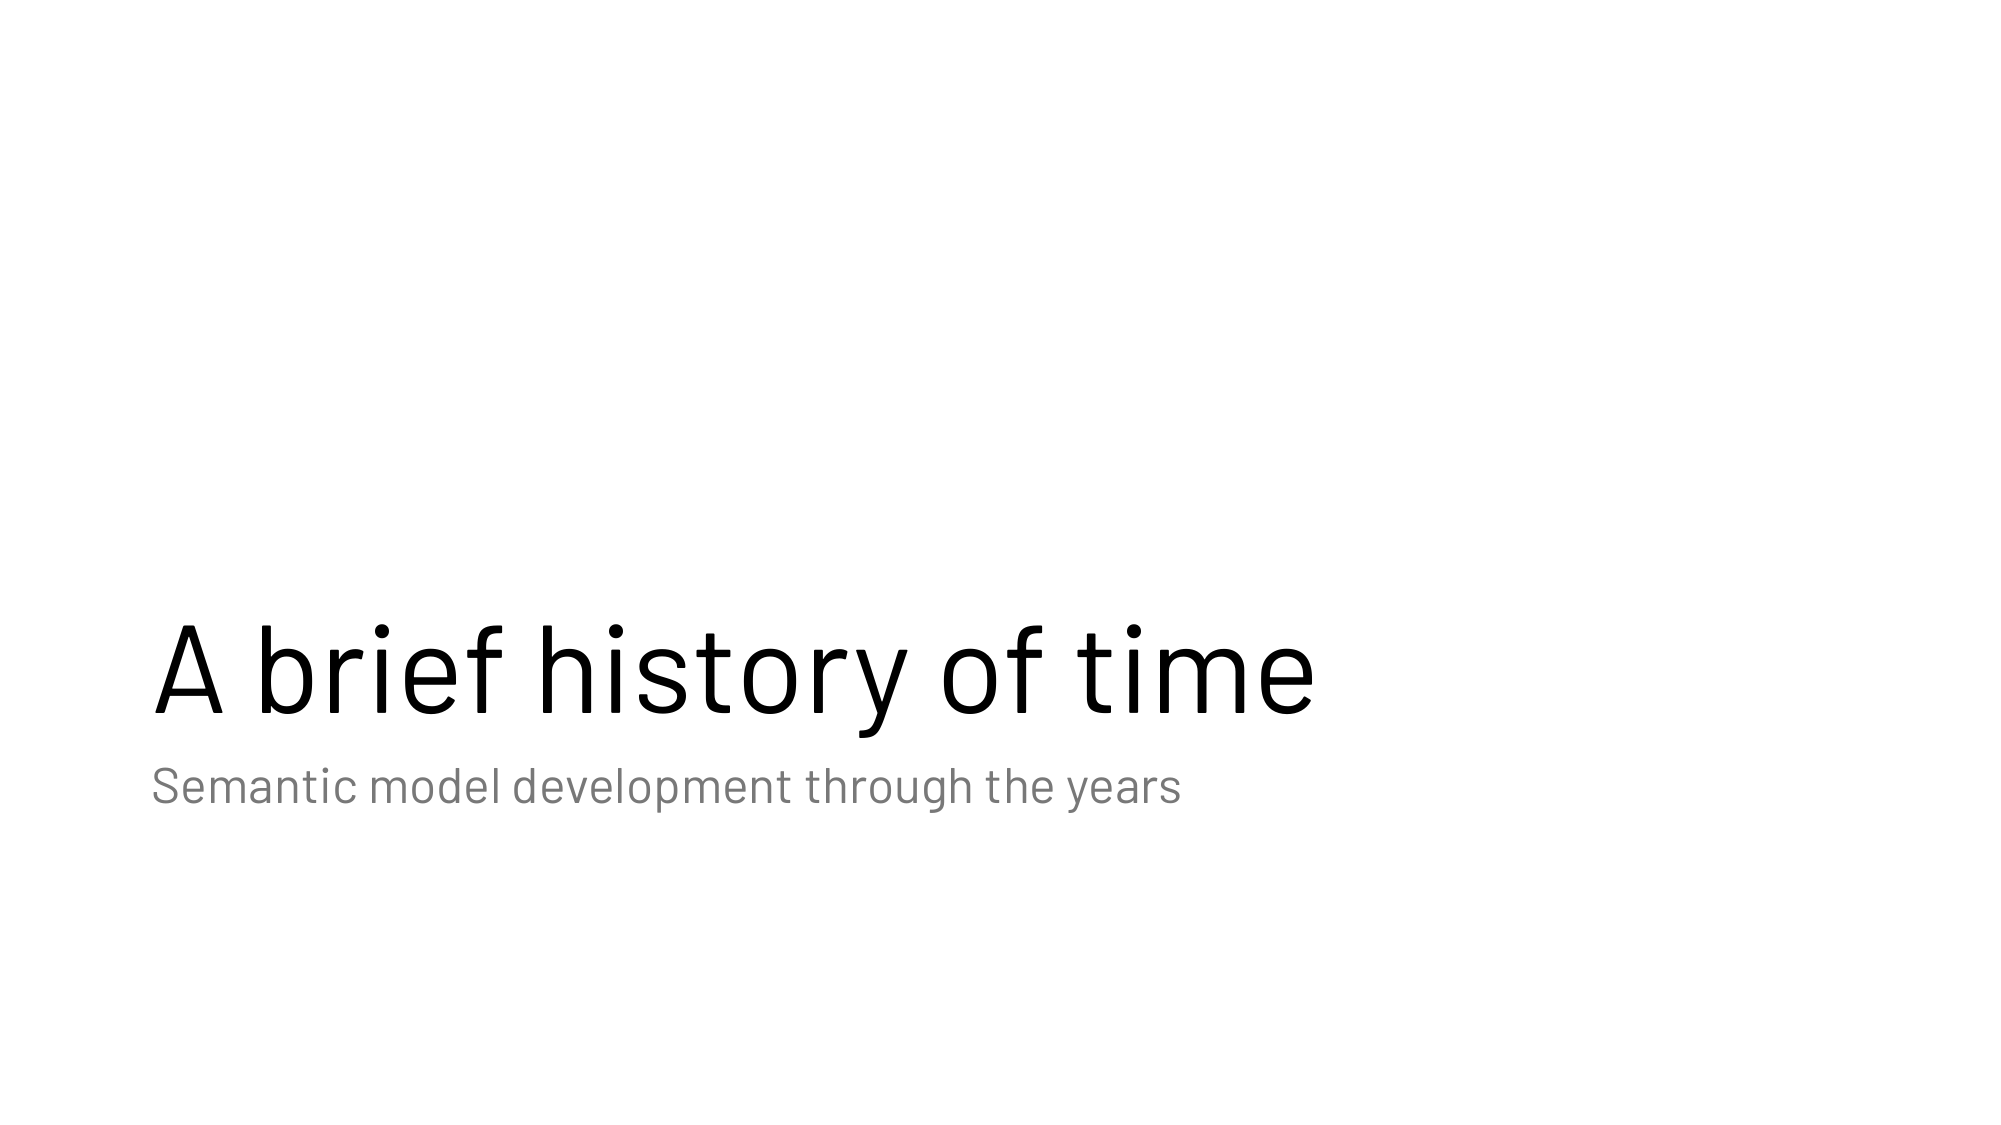

# A brief history of time
Semantic model development through the years